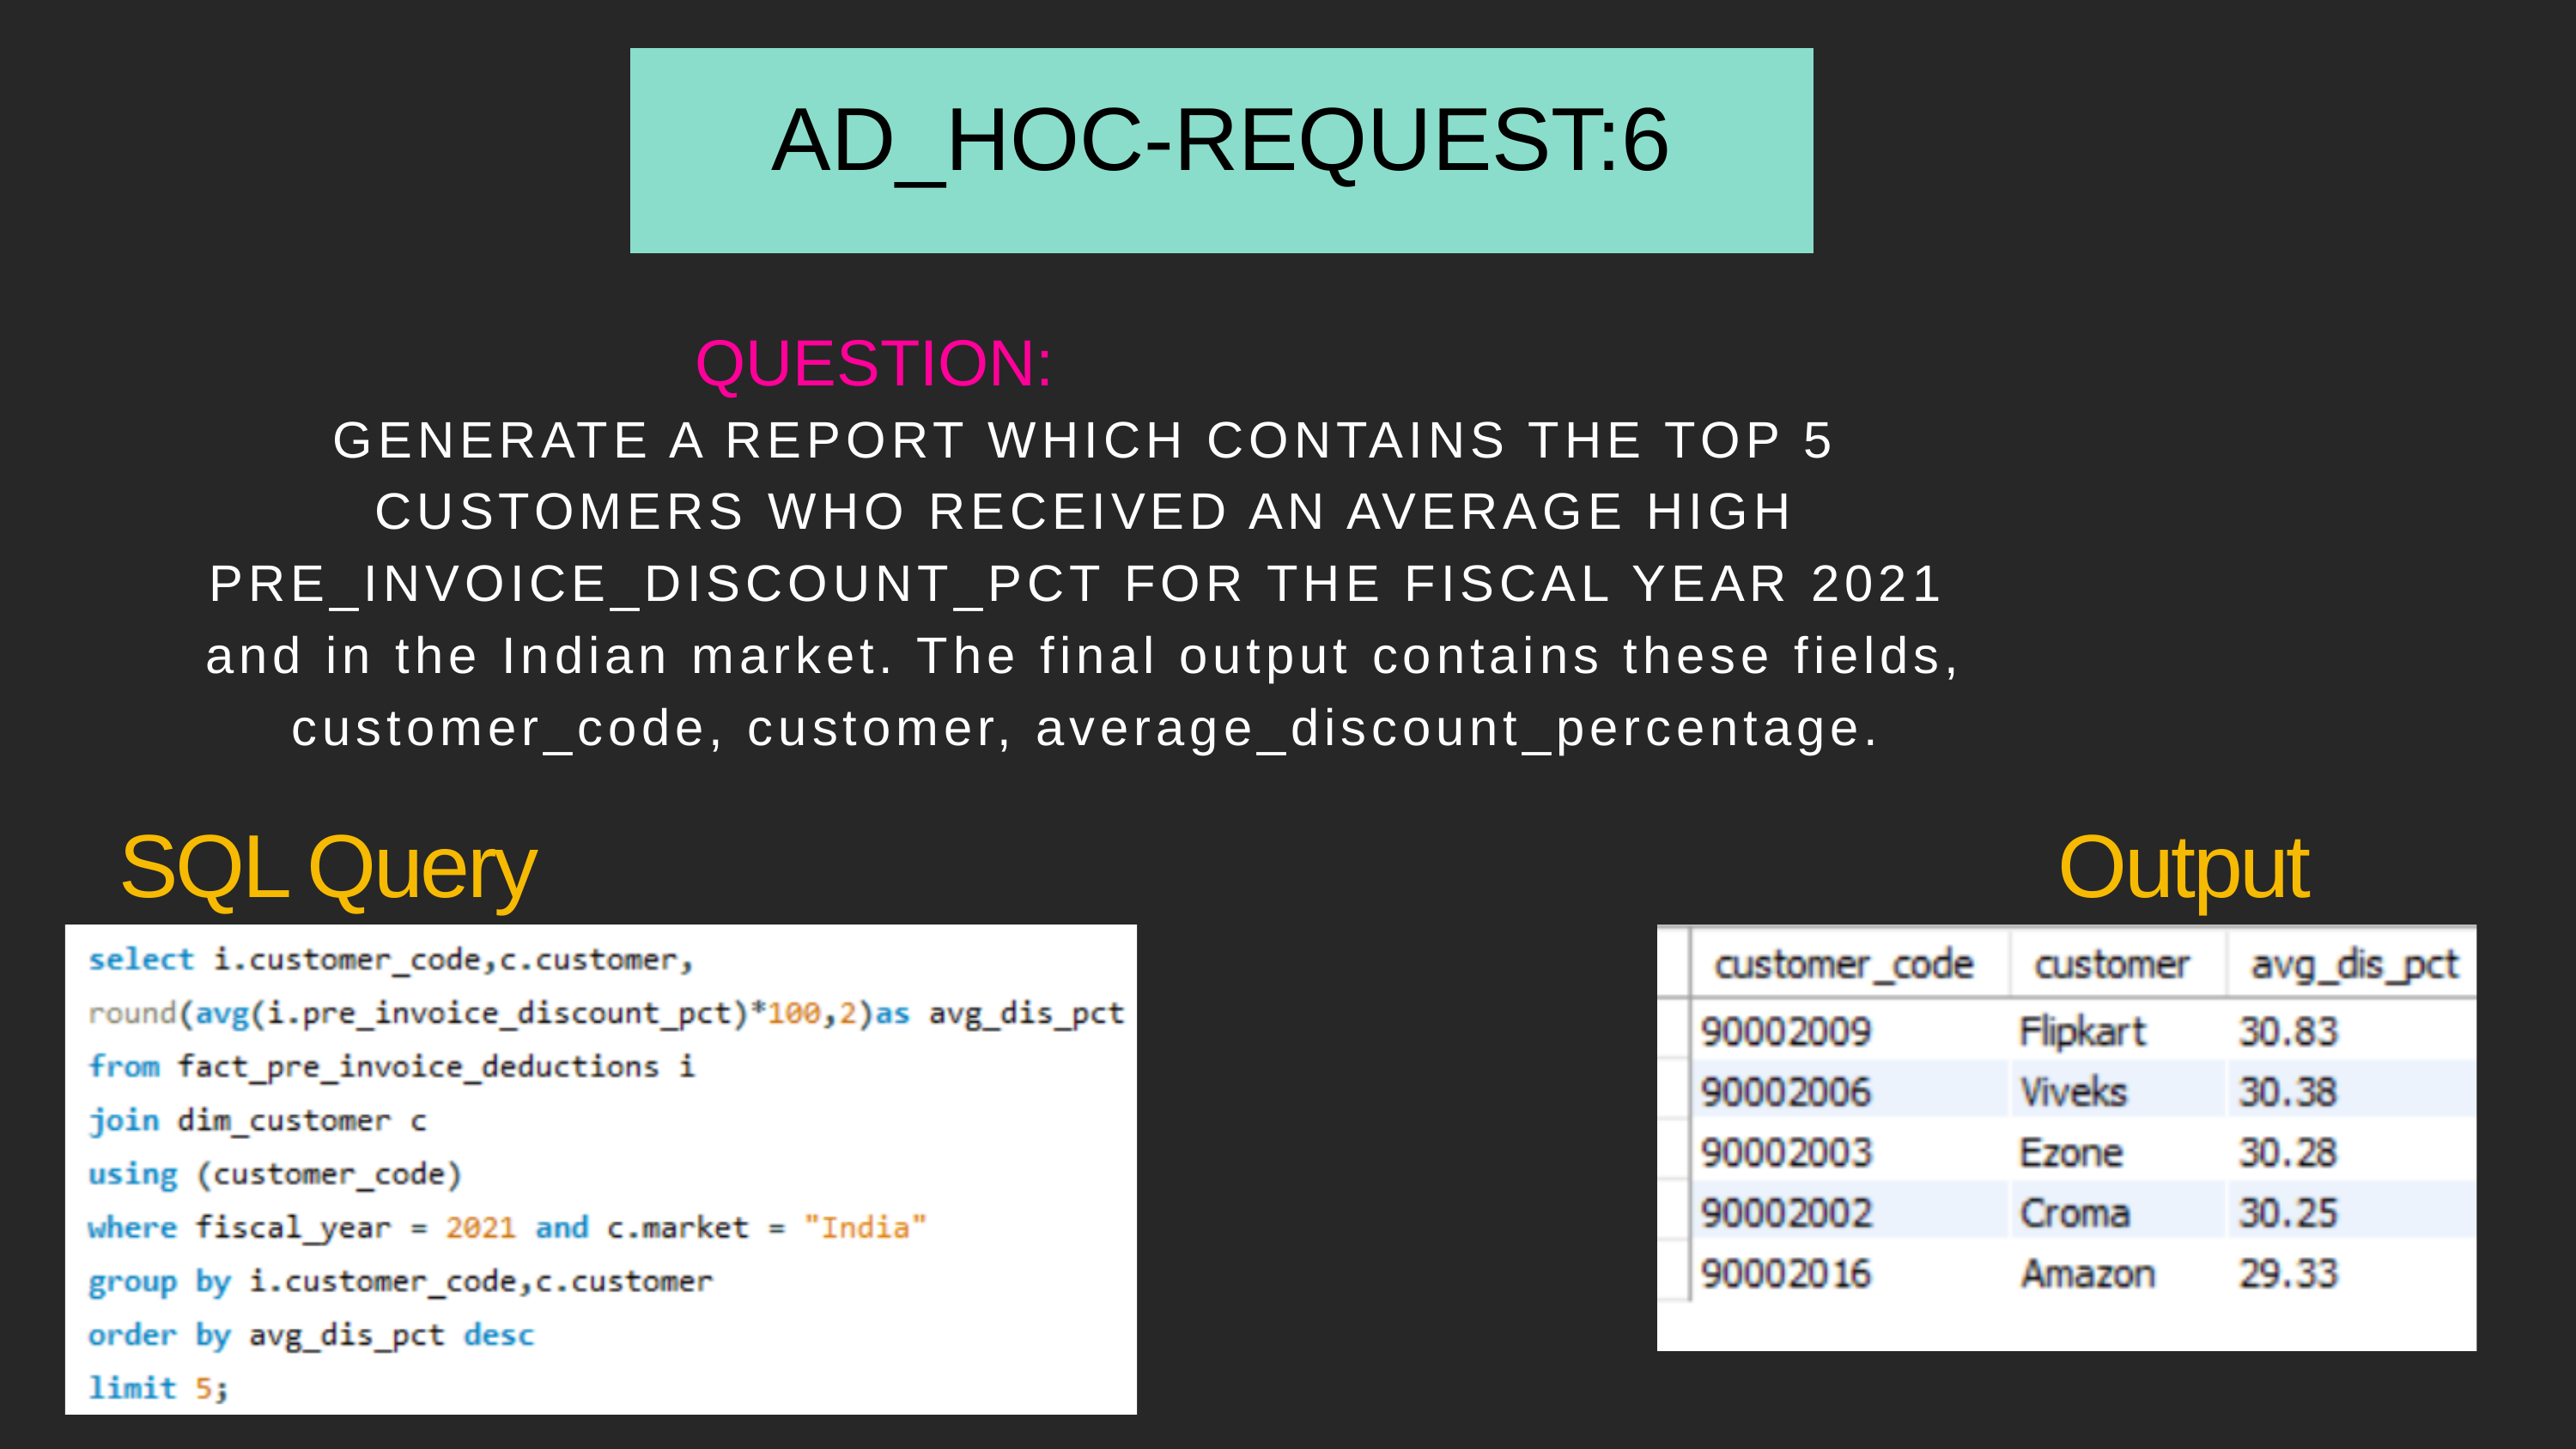

AD_HOC-REQUEST:6
QUESTION:
GENERATE A REPORT WHICH CONTAINS THE TOP 5 CUSTOMERS WHO RECEIVED AN AVERAGE HIGH PRE_INVOICE_DISCOUNT_PCT FOR THE FISCAL YEAR 2021
and in the Indian market. The final output contains these fields, customer_code, customer, average_discount_percentage.
SQL Query
Output